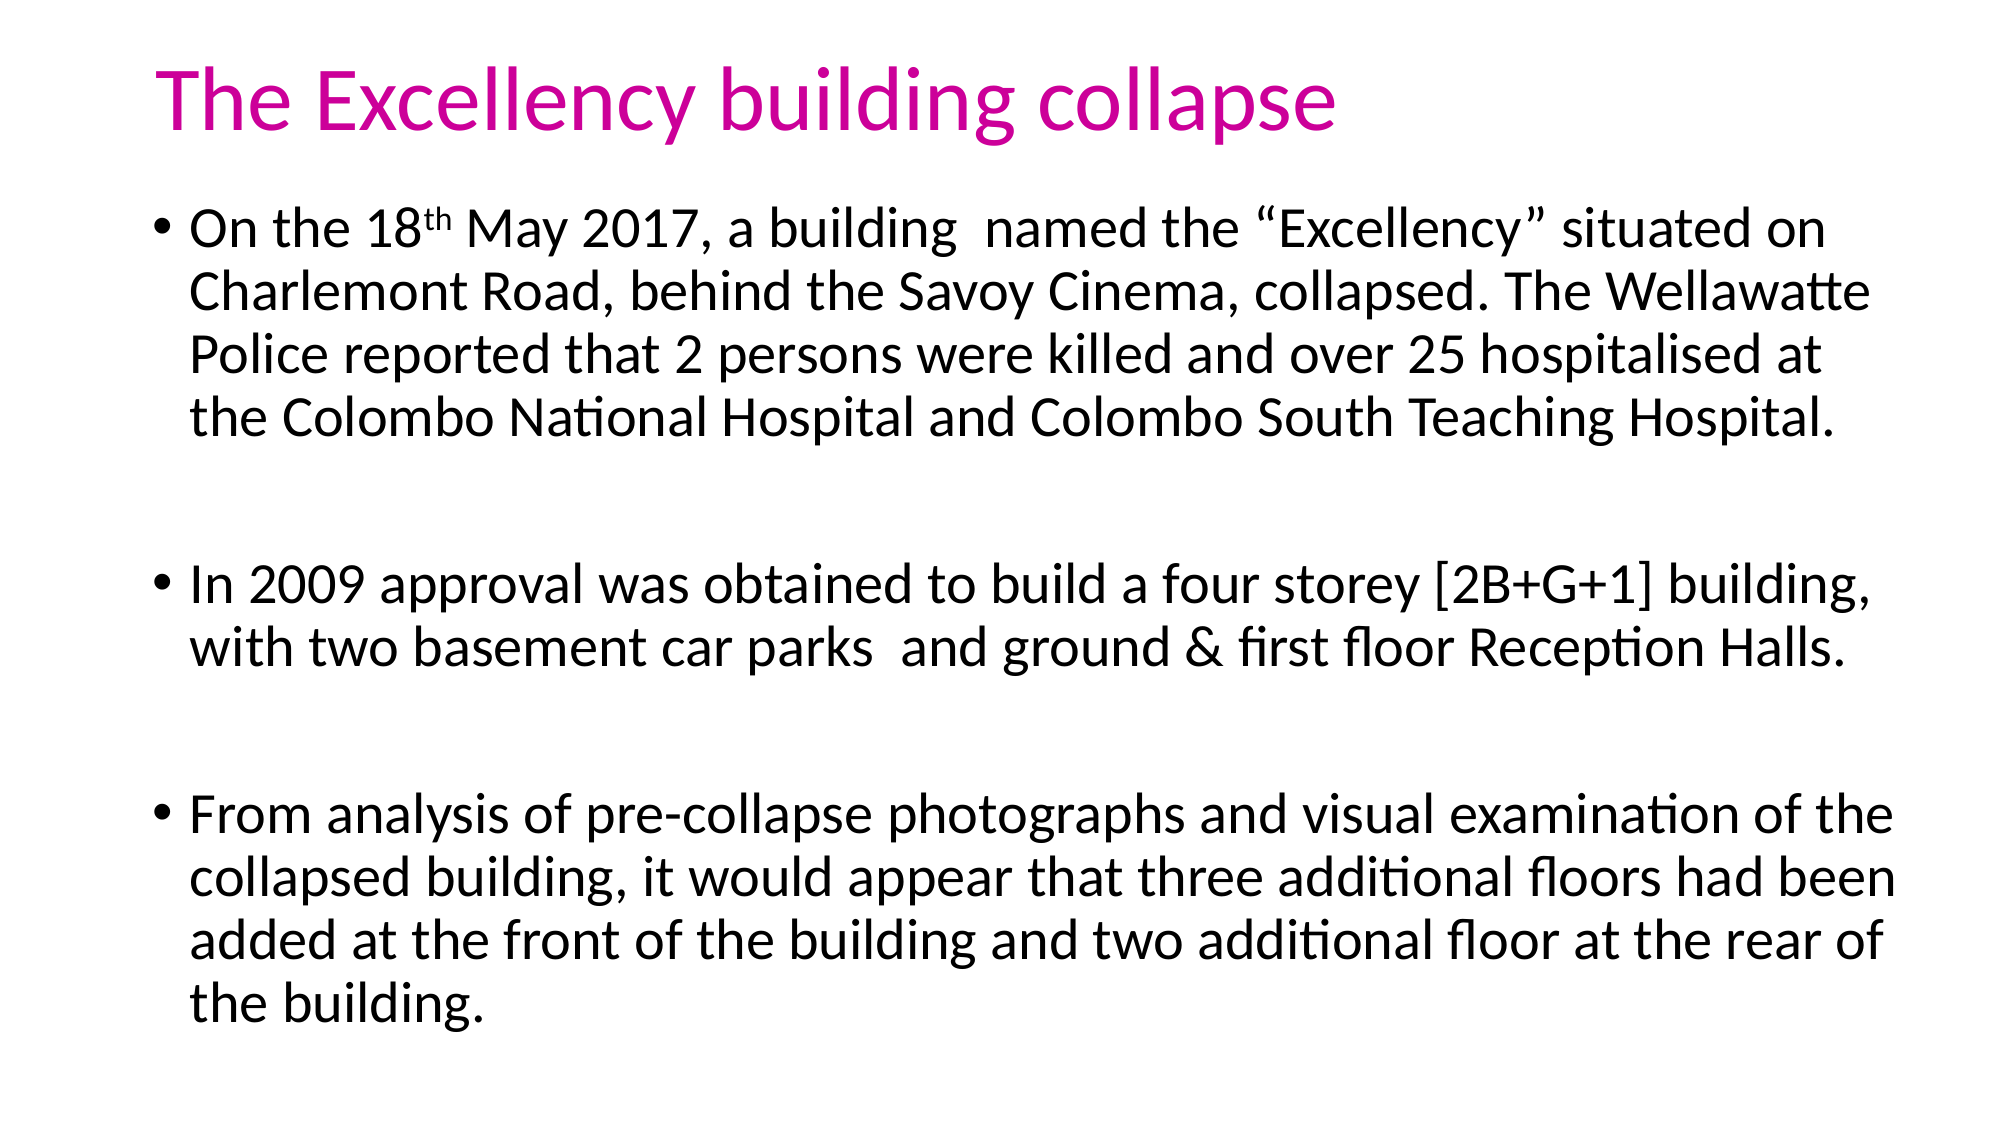

# The Excellency building collapse
On the 18th May 2017, a building  named the “Excellency” situated on Charlemont Road, behind the Savoy Cinema, collapsed. The Wellawatte Police reported that 2 persons were killed and over 25 hospitalised at the Colombo National Hospital and Colombo South Teaching Hospital.

In 2009 approval was obtained to build a four storey [2B+G+1] building, with two basement car parks  and ground & first floor Reception Halls.

From analysis of pre-collapse photographs and visual examination of the collapsed building, it would appear that three additional floors had been added at the front of the building and two additional floor at the rear of the building.